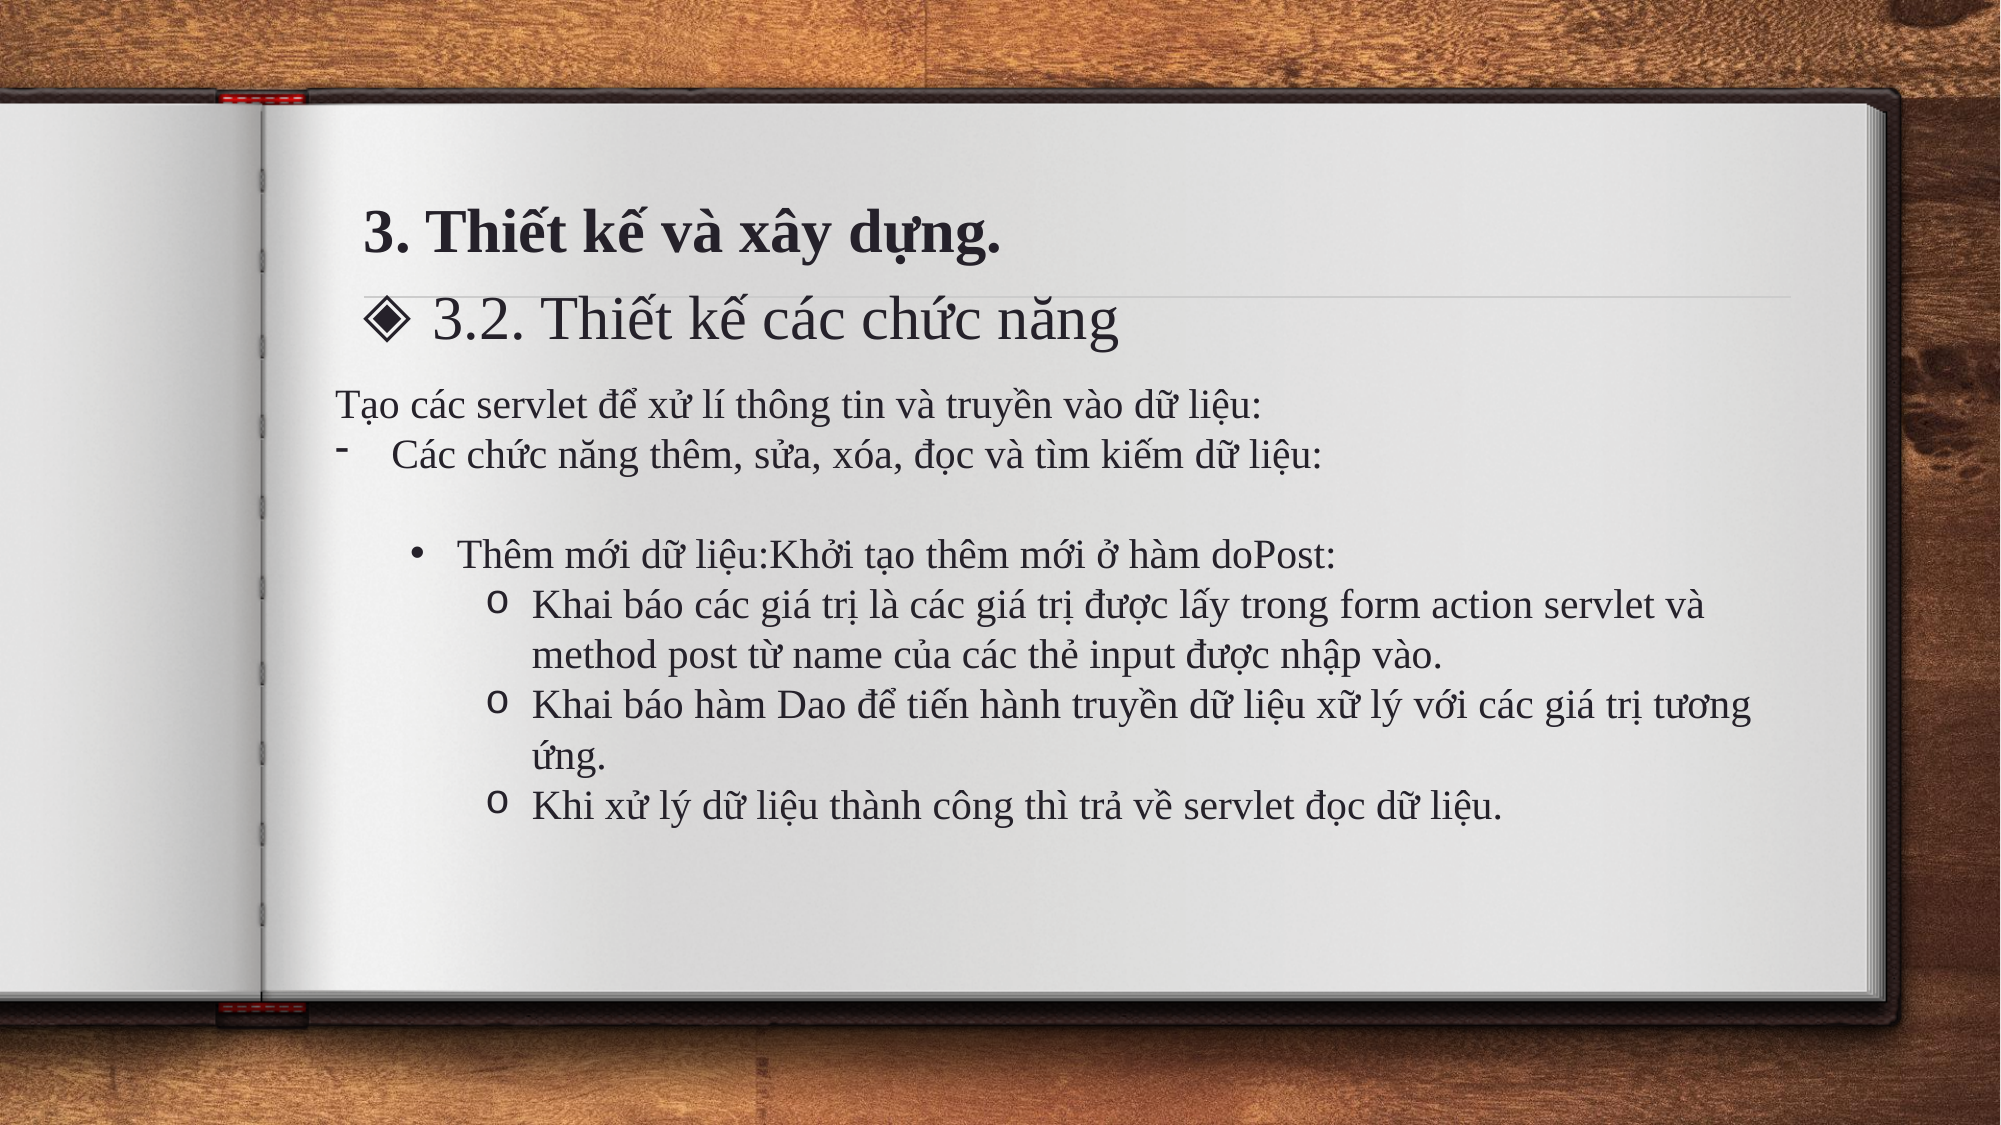

3. Thiết kế và xây dựng.
3.2. Thiết kế các chức năng
Tạo các servlet để xử lí thông tin và truyền vào dữ liệu:
Các chức năng thêm, sửa, xóa, đọc và tìm kiếm dữ liệu:

Thêm mới dữ liệu:Khởi tạo thêm mới ở hàm doPost:
Khai báo các giá trị là các giá trị được lấy trong form action servlet và method post từ name của các thẻ input được nhập vào.
Khai báo hàm Dao để tiến hành truyền dữ liệu xữ lý với các giá trị tương ứng.
Khi xử lý dữ liệu thành công thì trả về servlet đọc dữ liệu.